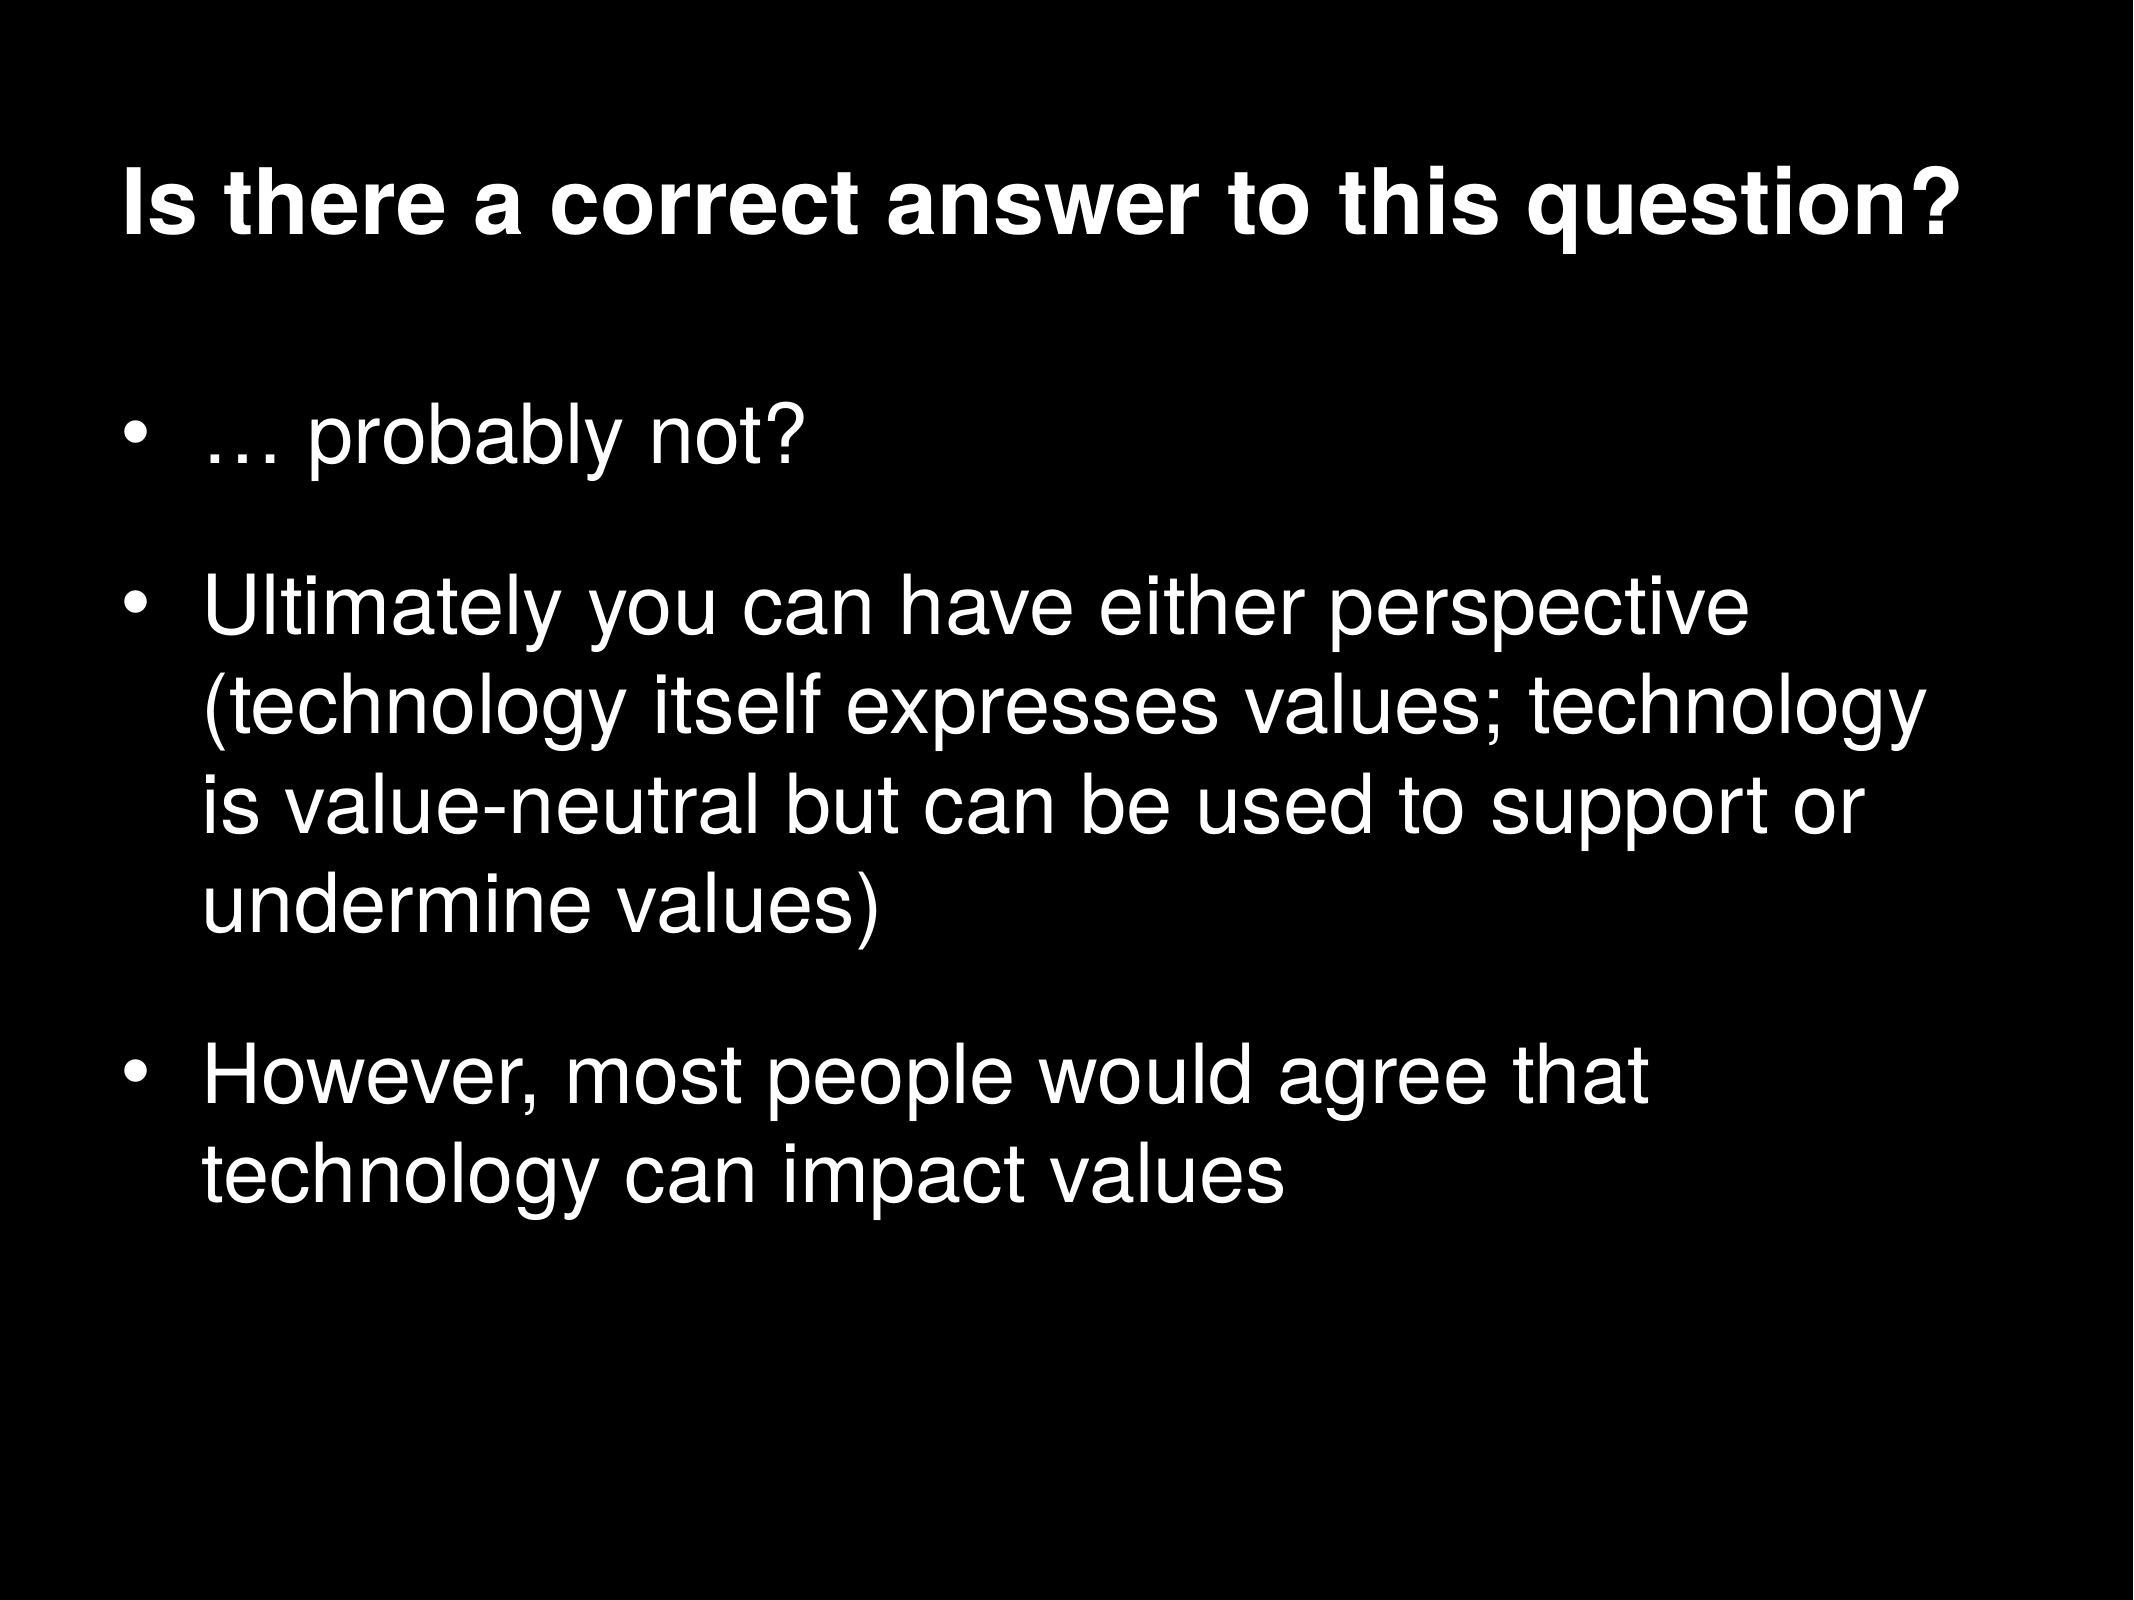

# Is there a correct answer to this question?
… probably not?
Ultimately you can have either perspective (technology itself expresses values; technology is value-neutral but can be used to support or undermine values)
However, most people would agree that technology can impact values